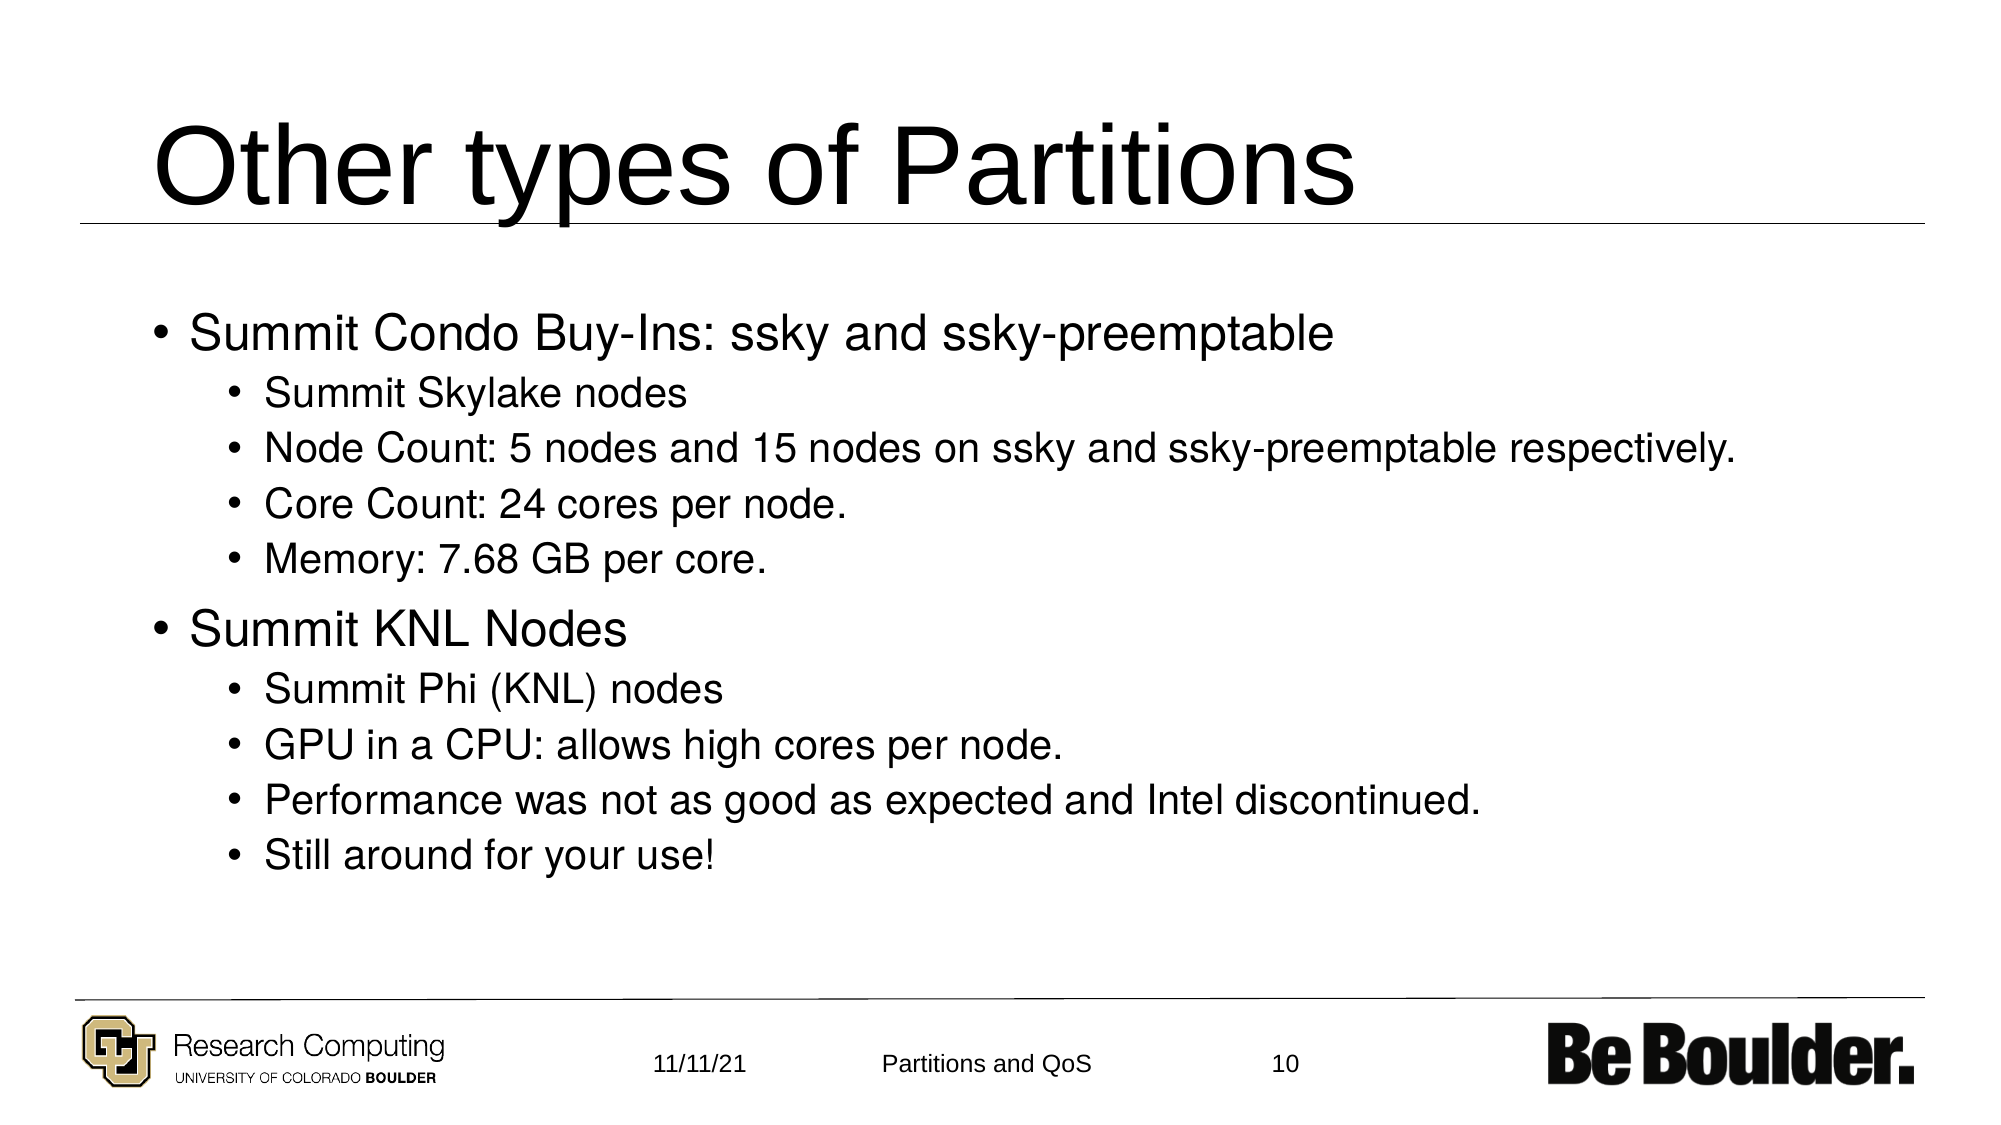

# Other types of Partitions
Summit Condo Buy-Ins: ssky and ssky-preemptable
Summit Skylake nodes
Node Count: 5 nodes and 15 nodes on ssky and ssky-preemptable respectively.
Core Count: 24 cores per node.
Memory: 7.68 GB per core.
Summit KNL Nodes
Summit Phi (KNL) nodes
GPU in a CPU: allows high cores per node.
Performance was not as good as expected and Intel discontinued.
Still around for your use!

11/11/21
10
Partitions and QoS